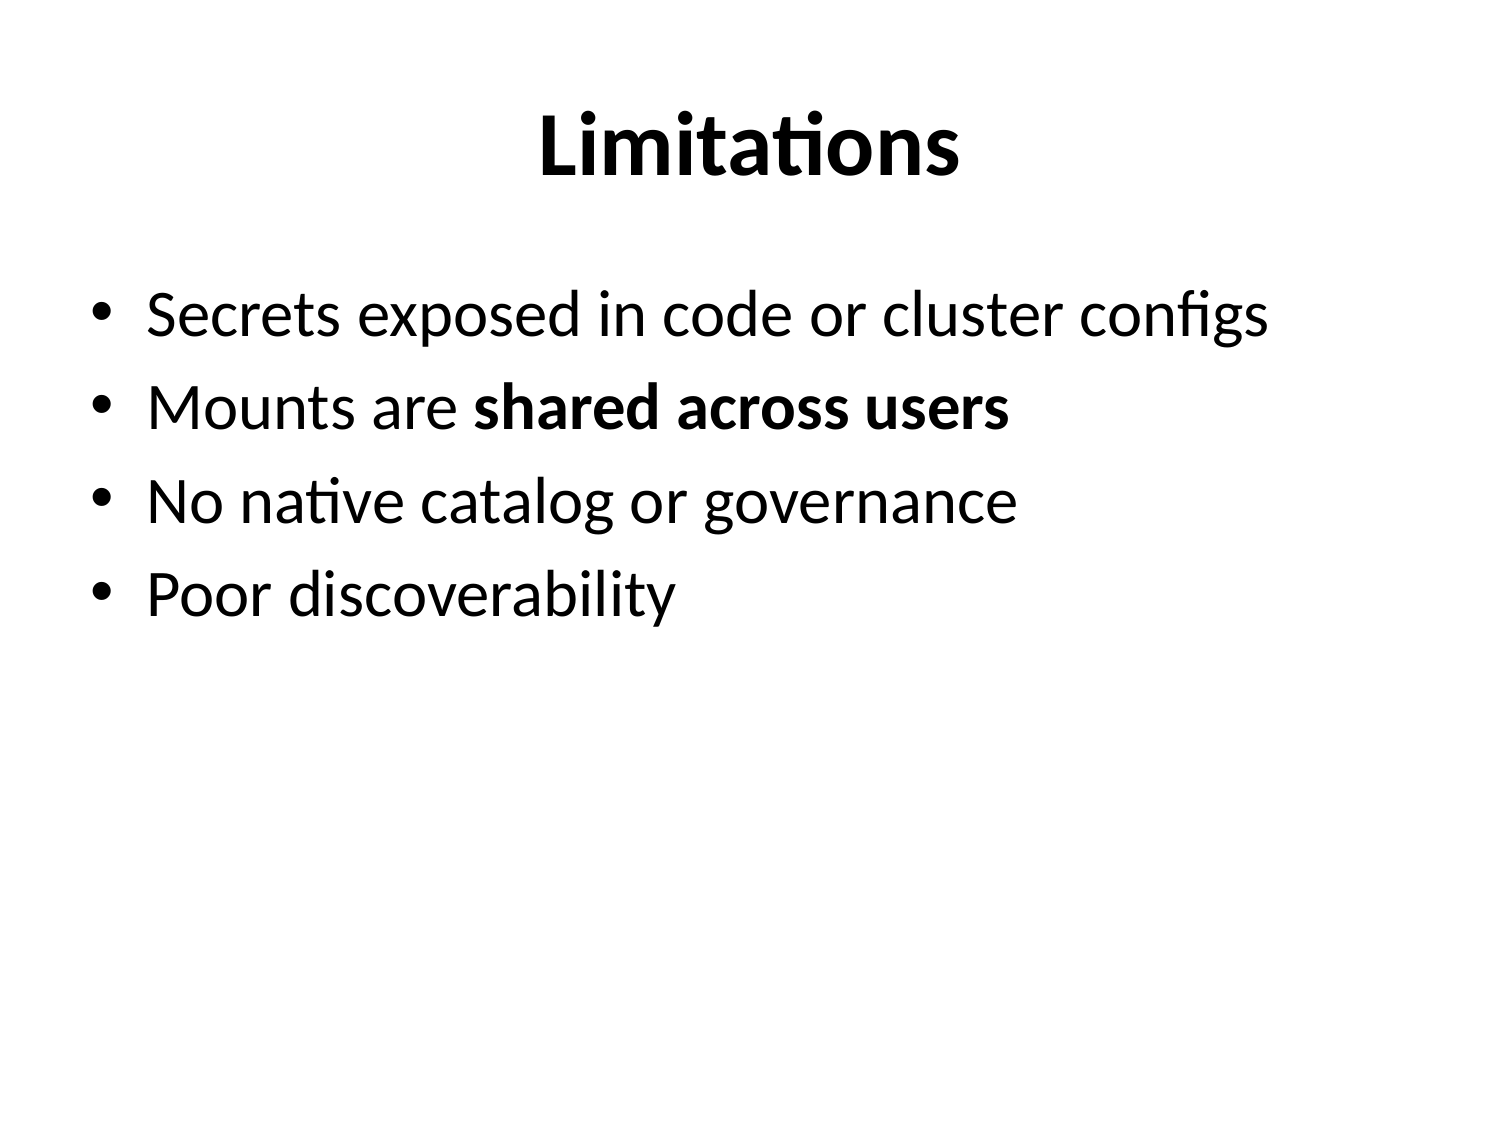

# Limitations
Secrets exposed in code or cluster configs
Mounts are shared across users
No native catalog or governance
Poor discoverability